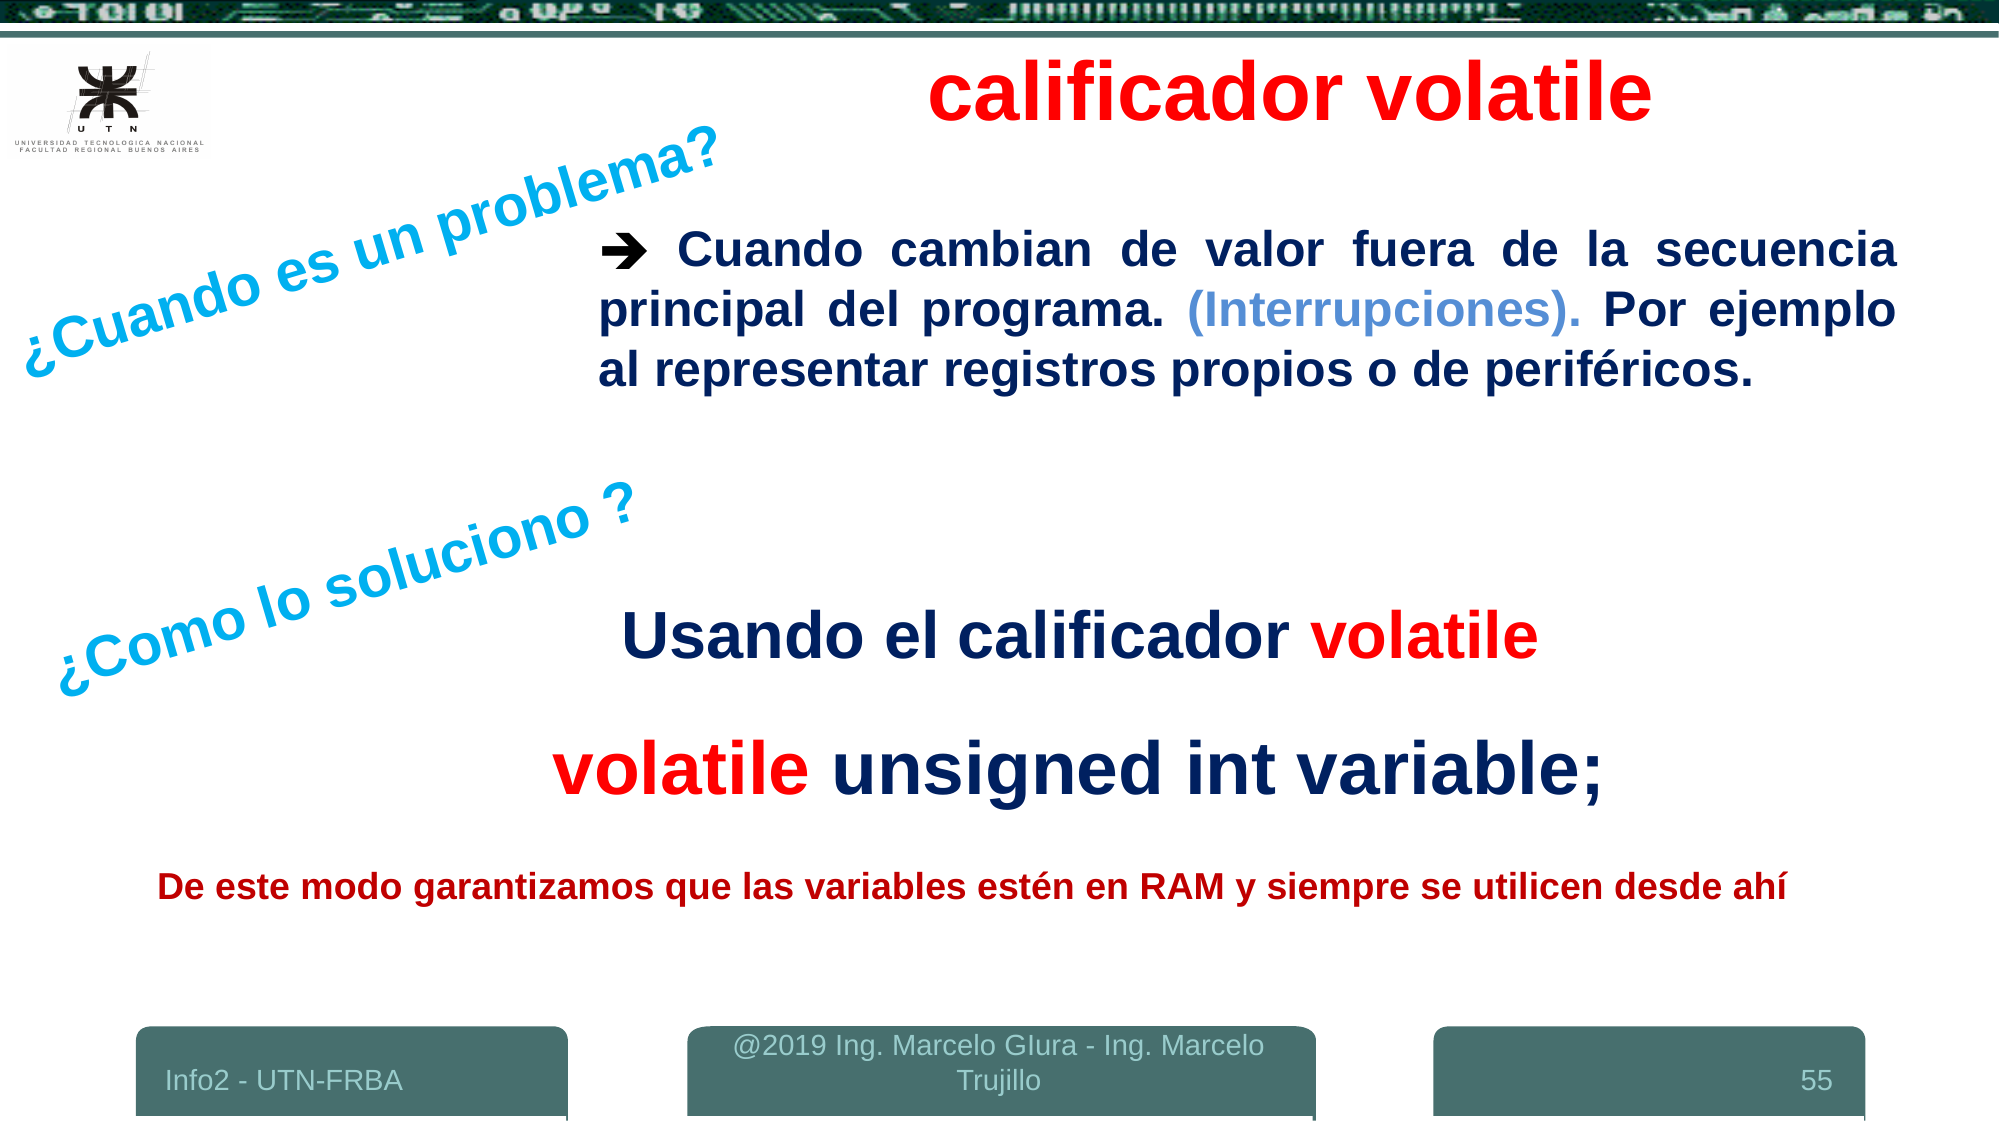

calificador volatile

¿Cuando es un problema?
 Cuando cambian de valor fuera de la secuencia principal del programa. (Interrupciones). Por ejemplo al representar registros propios o de periféricos.
¿Como lo soluciono ?
Usando el calificador volatile
volatile unsigned int variable;

De este modo garantizamos que las variables estén en RAM y siempre se utilicen desde ahí
Info2 - UTN-FRBA
@2019 Ing. Marcelo GIura - Ing. Marcelo Trujillo
55